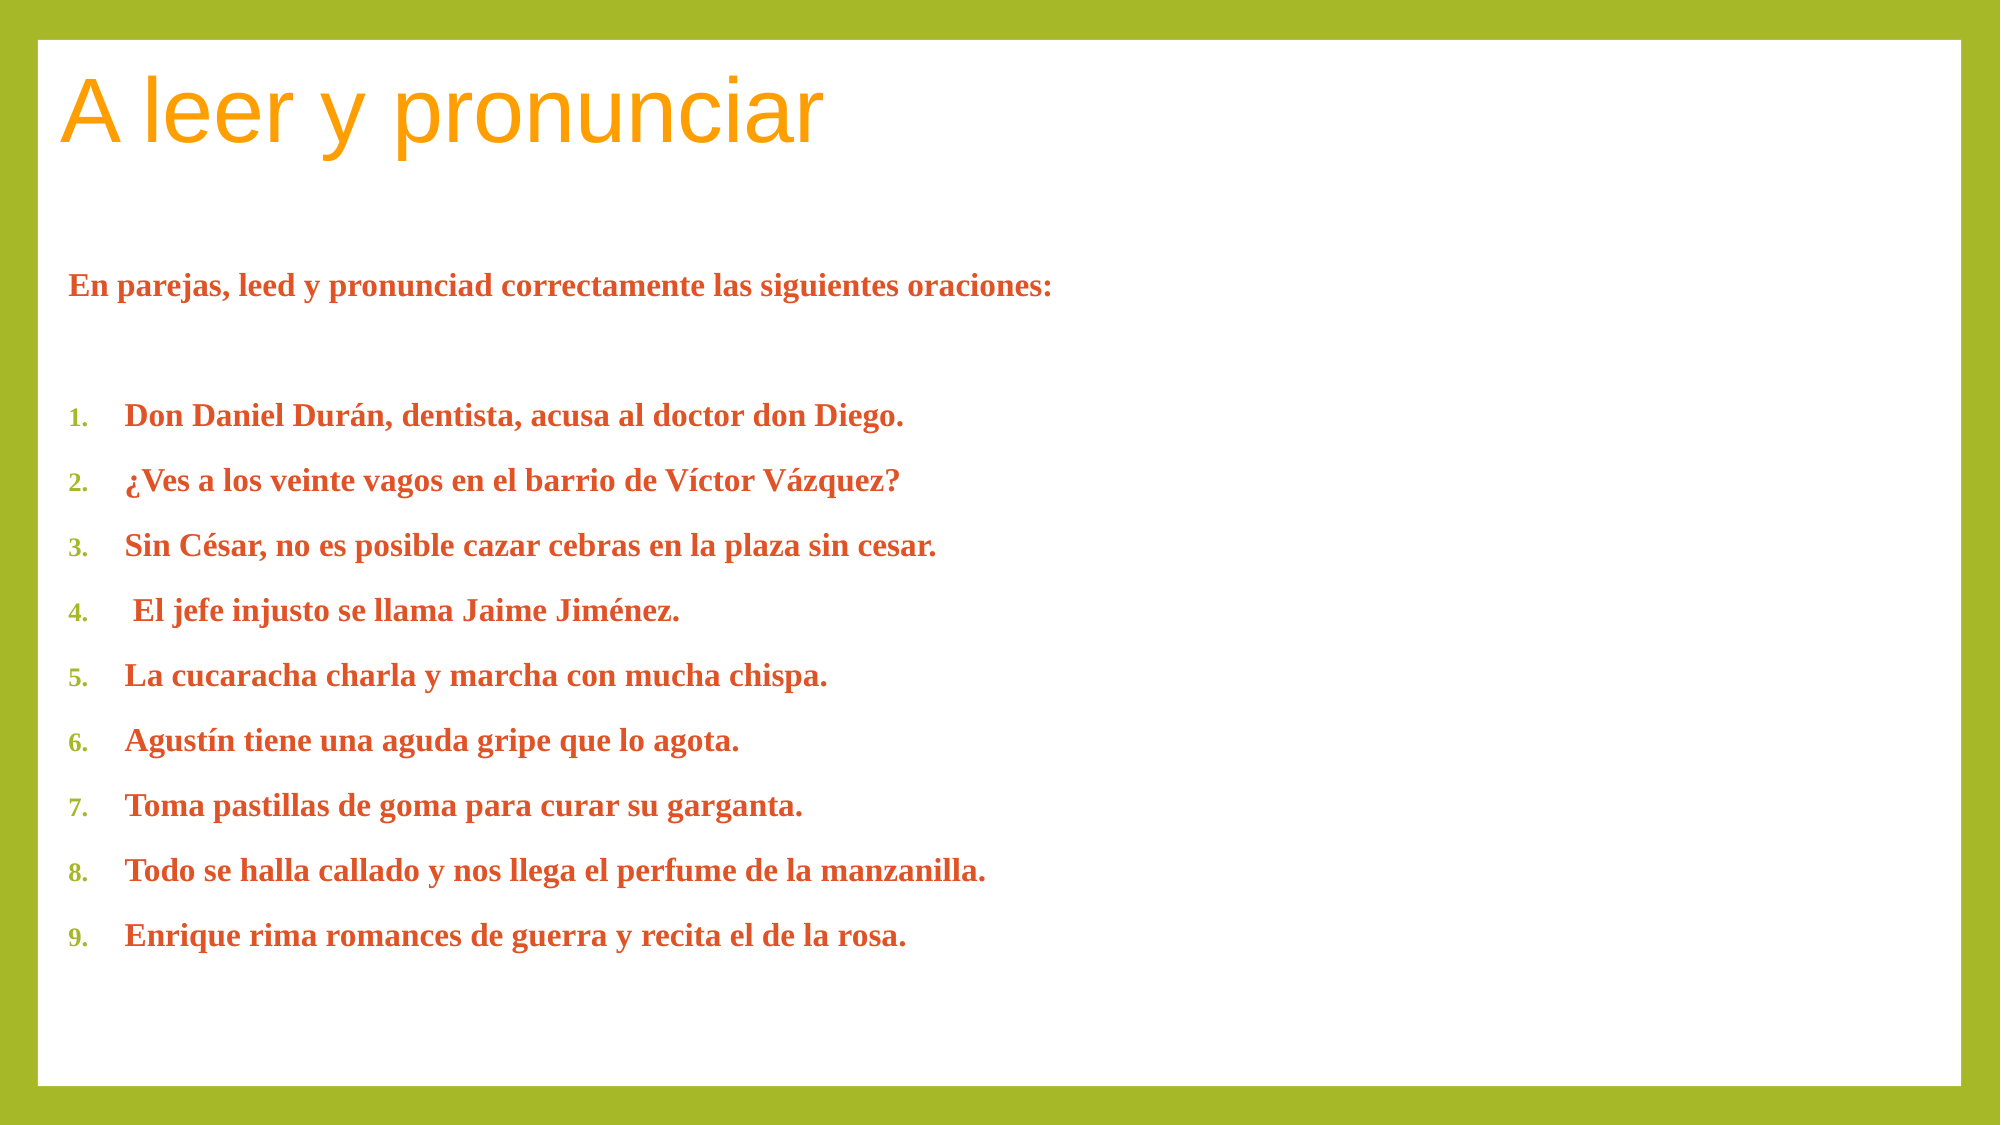

# A leer y pronunciar

En parejas, leed y pronunciad correctamente las siguientes oraciones:

Don Daniel Durán, dentista, acusa al doctor don Diego.
¿Ves a los veinte vagos en el barrio de Víctor Vázquez?
Sin César, no es posible cazar cebras en la plaza sin cesar.
 El jefe injusto se llama Jaime Jiménez.
La cucaracha charla y marcha con mucha chispa.
Agustín tiene una aguda gripe que lo agota.
Toma pastillas de goma para curar su garganta.
Todo se halla callado y nos llega el perfume de la manzanilla.
Enrique rima romances de guerra y recita el de la rosa.